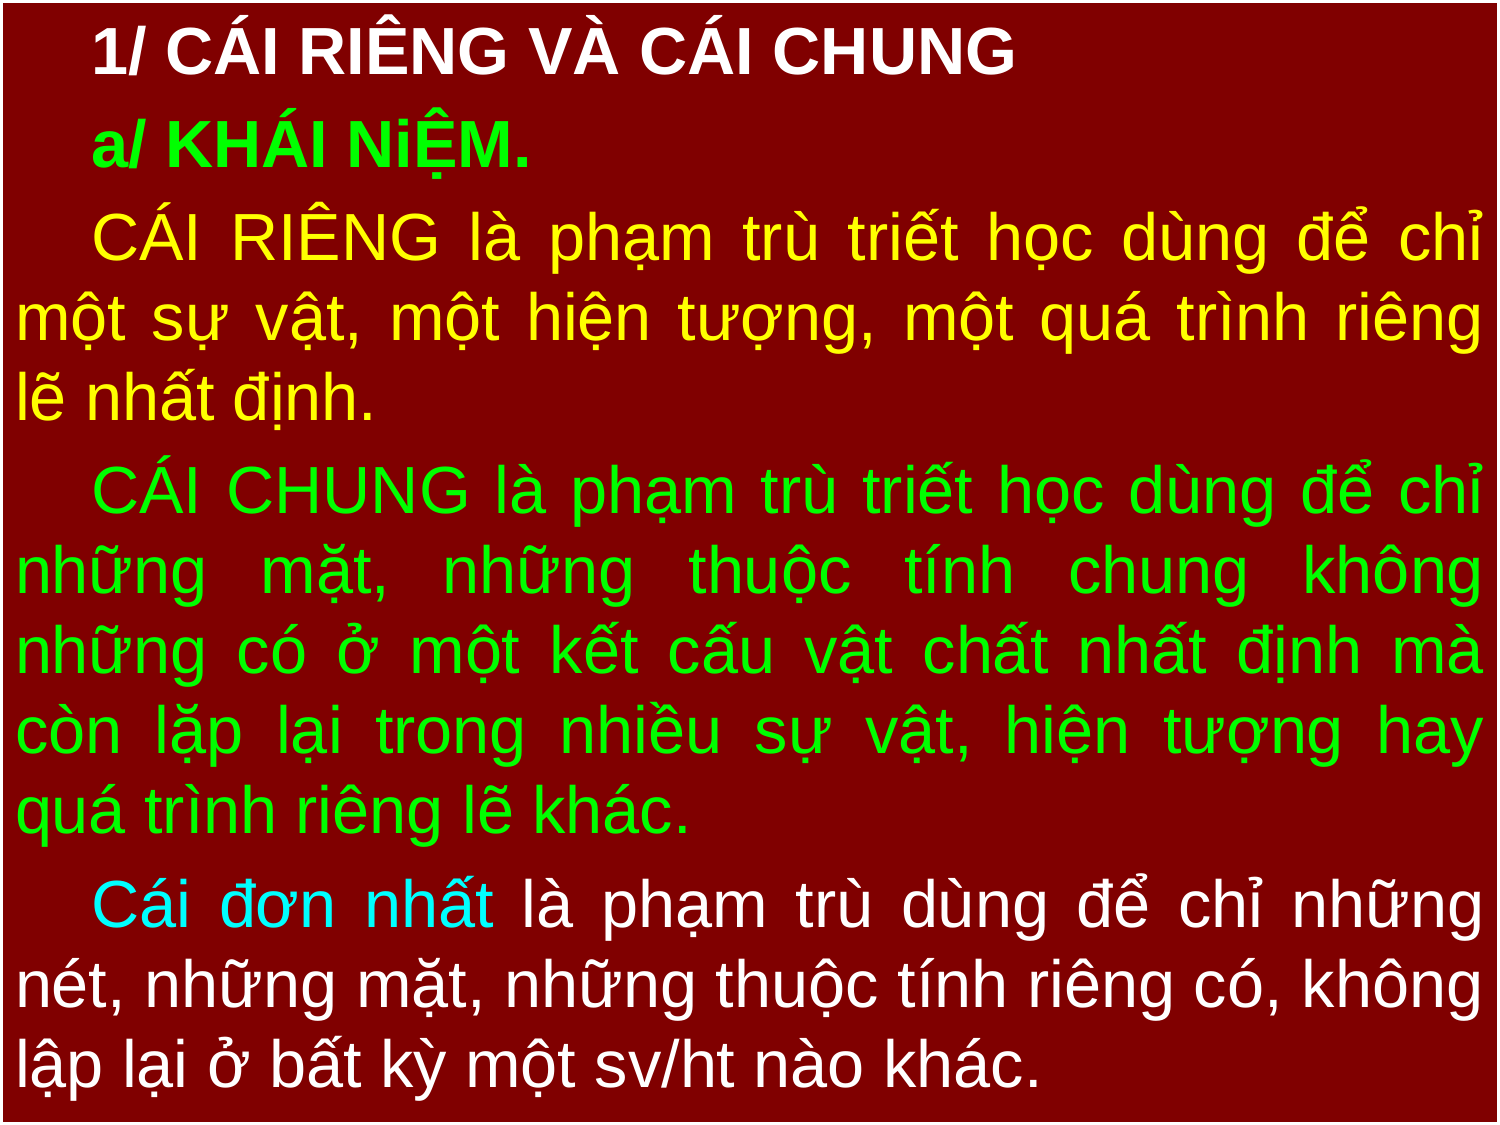

1/ CÁI RIÊNG VÀ CÁI CHUNG
a/ KHÁI NiỆM.
CÁI RIÊNG là phạm trù triết học dùng để chỉ một sự vật, một hiện tượng, một quá trình riêng lẽ nhất định.
CÁI CHUNG là phạm trù triết học dùng để chỉ những mặt, những thuộc tính chung không những có ở một kết cấu vật chất nhất định mà còn lặp lại trong nhiều sự vật, hiện tượng hay quá trình riêng lẽ khác.
Cái đơn nhất là phạm trù dùng để chỉ những nét, những mặt, những thuộc tính riêng có, không lập lại ở bất kỳ một sv/ht nào khác.